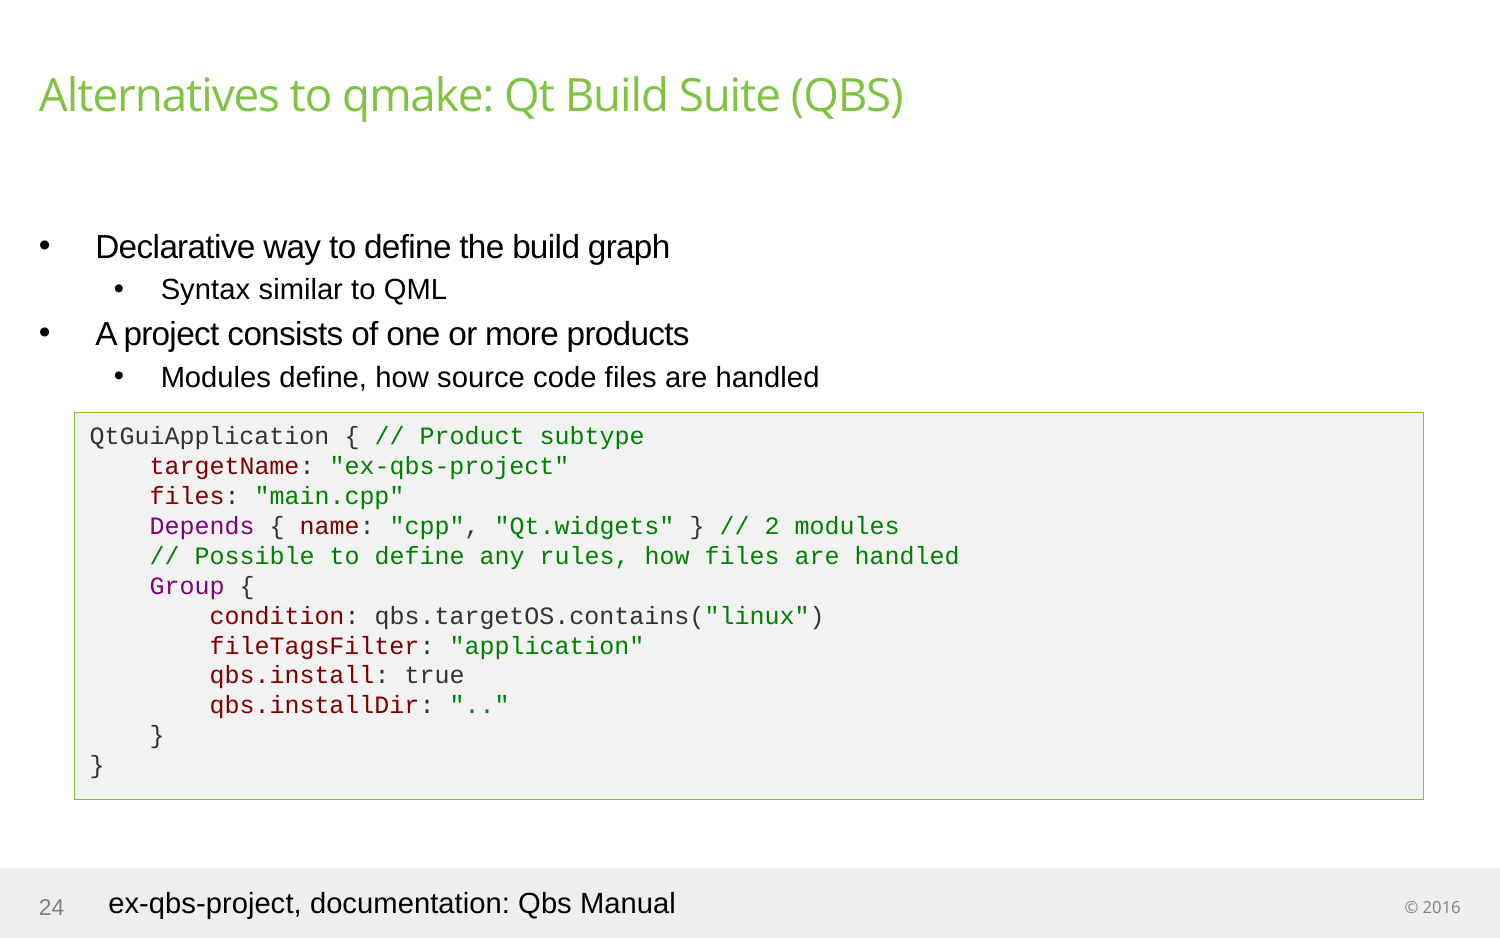

# Alternatives to qmake: Qt Build Suite (QBS)
Declarative way to define the build graph
Syntax similar to QML
A project consists of one or more products
Modules define, how source code files are handled

QtGuiApplication { // Product subtype
    targetName: "ex-qbs-project"
    files: "main.cpp"
    Depends { name: "cpp", "Qt.widgets" } // 2 modules
    // Possible to define any rules, how files are handled
    Group {
        condition: qbs.targetOS.contains("linux")
        fileTagsFilter: "application"
        qbs.install: true
        qbs.installDir: ".."
    }
}
24
ex-qbs-project, documentation: Qbs Manual
© 2016